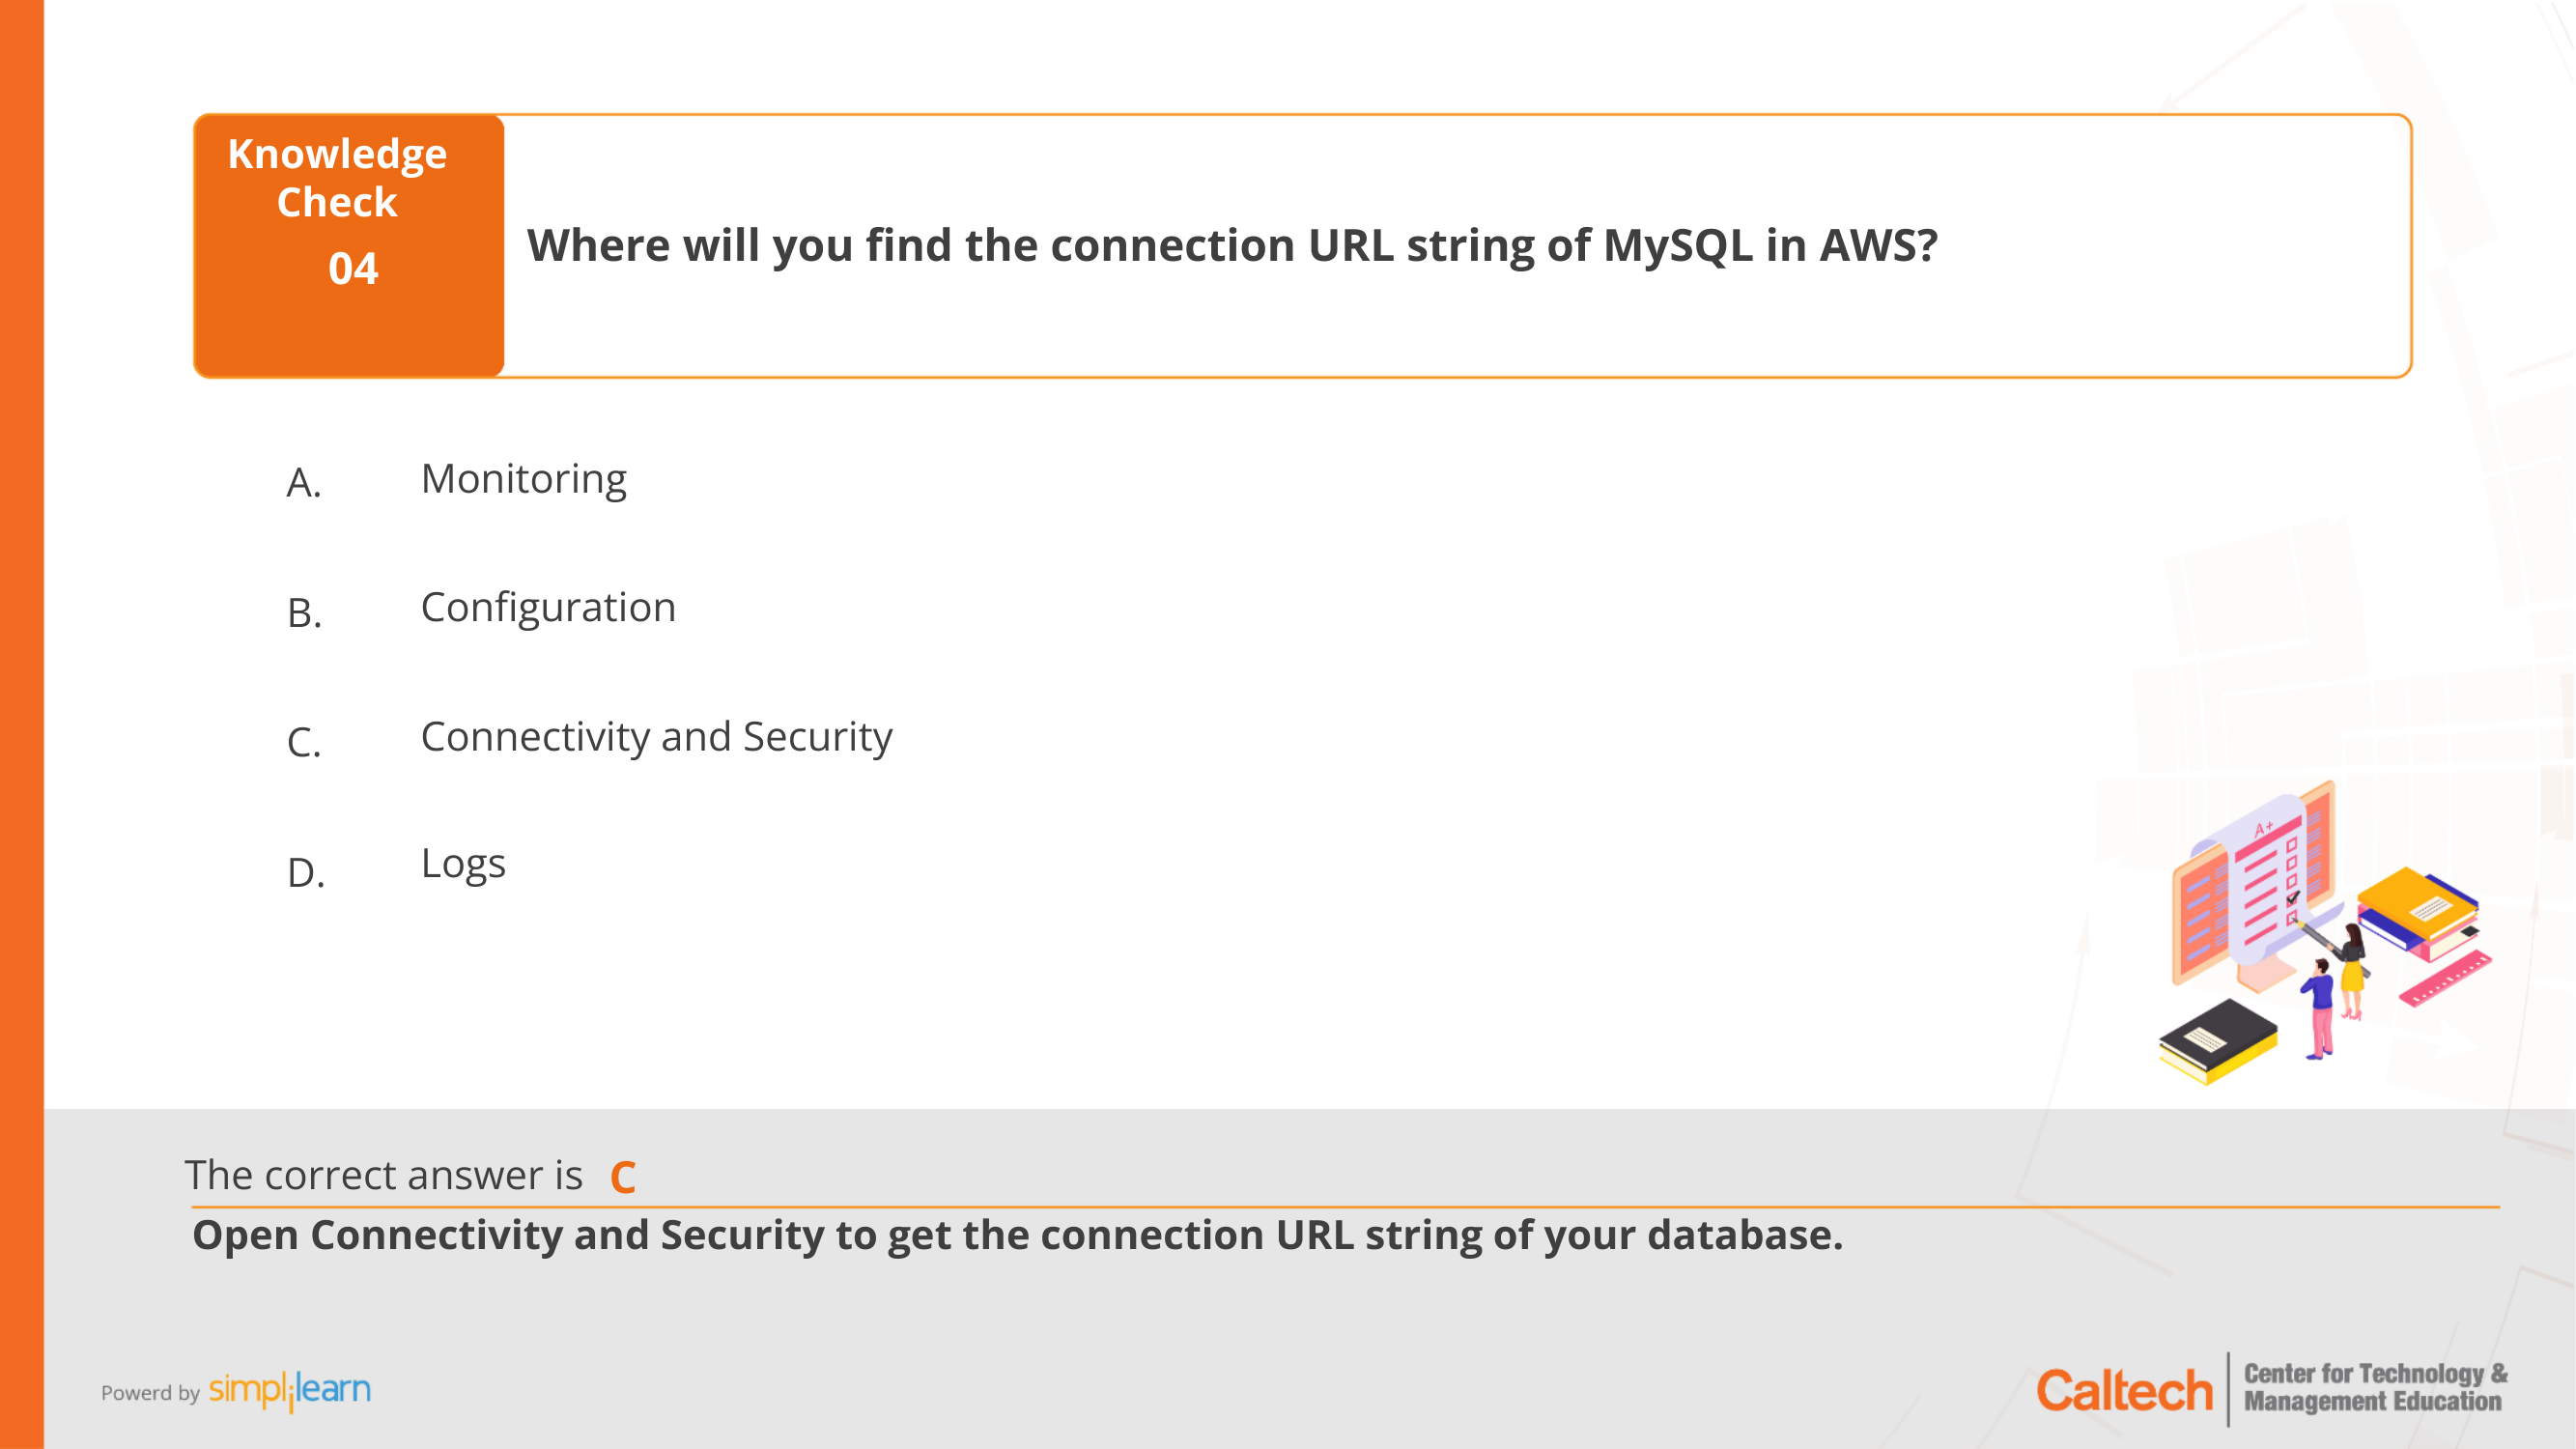

Where will you find the connection URL string of MySQL in AWS?
04
Monitoring
Configuration
Connectivity and Security
Logs
C
Open Connectivity and Security to get the connection URL string of your database.